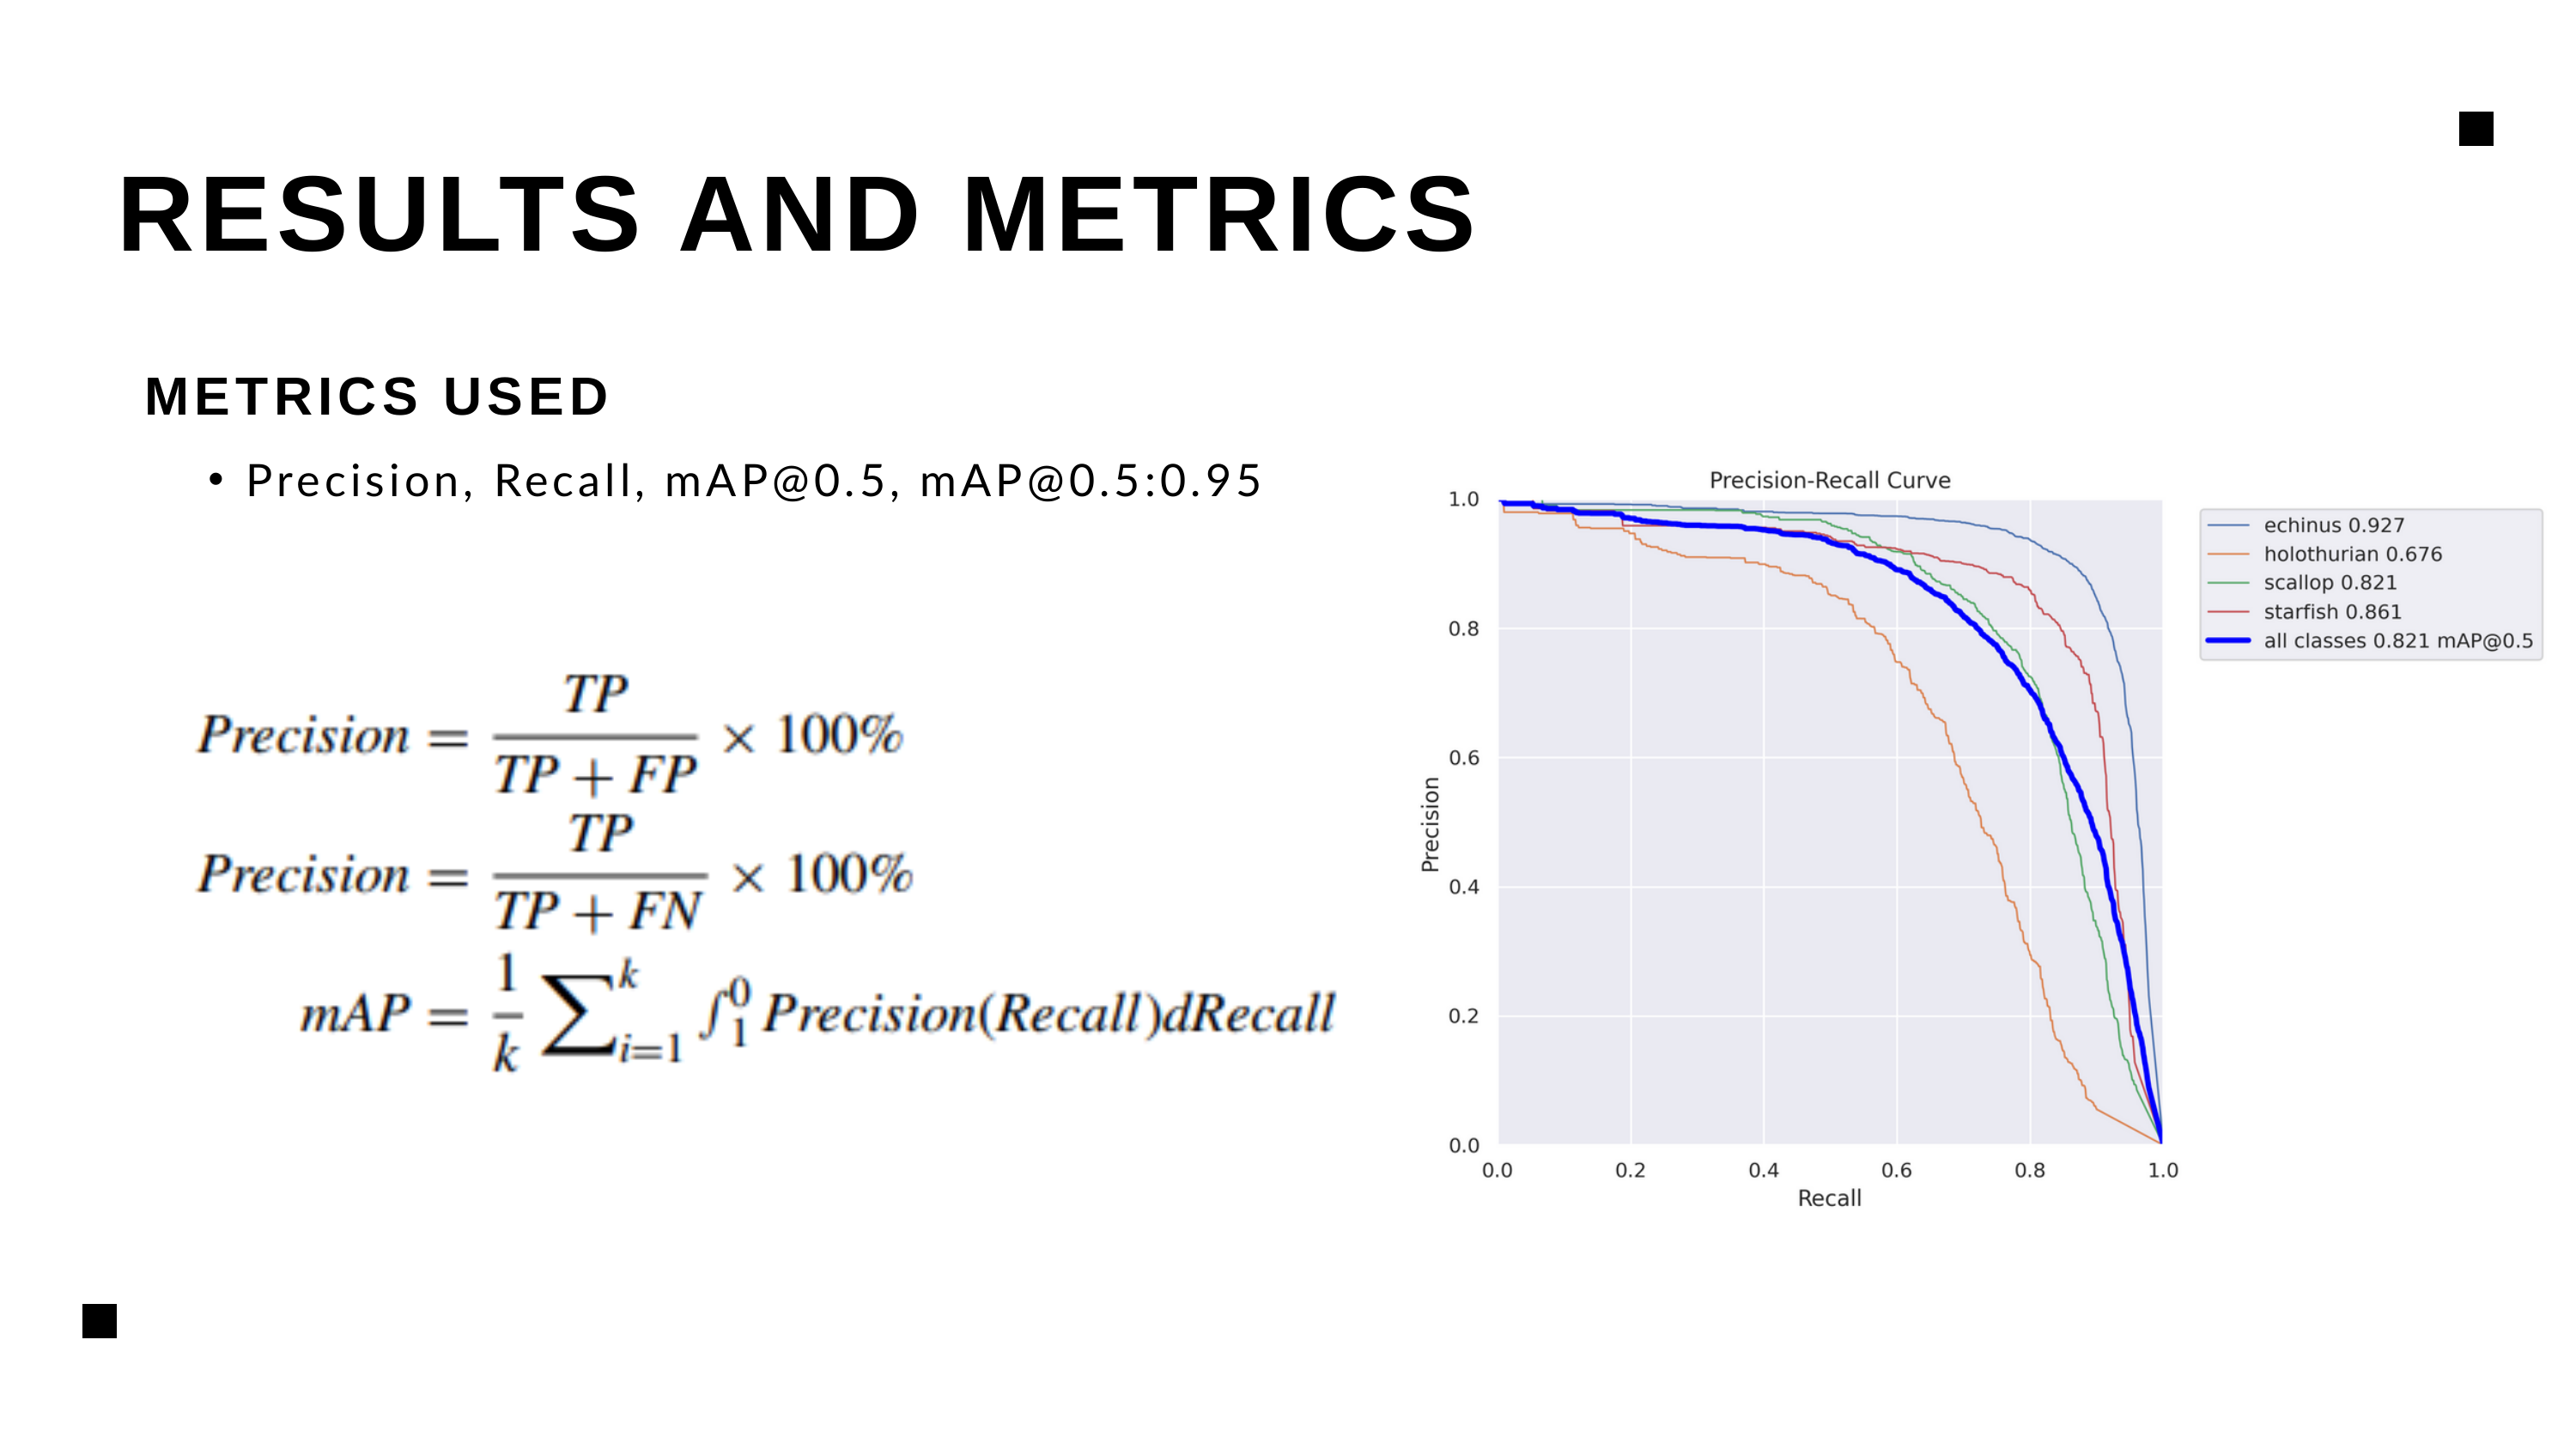

RESULTS AND METRICS
METRICS USED
Precision, Recall, mAP@0.5, mAP@0.5:0.95